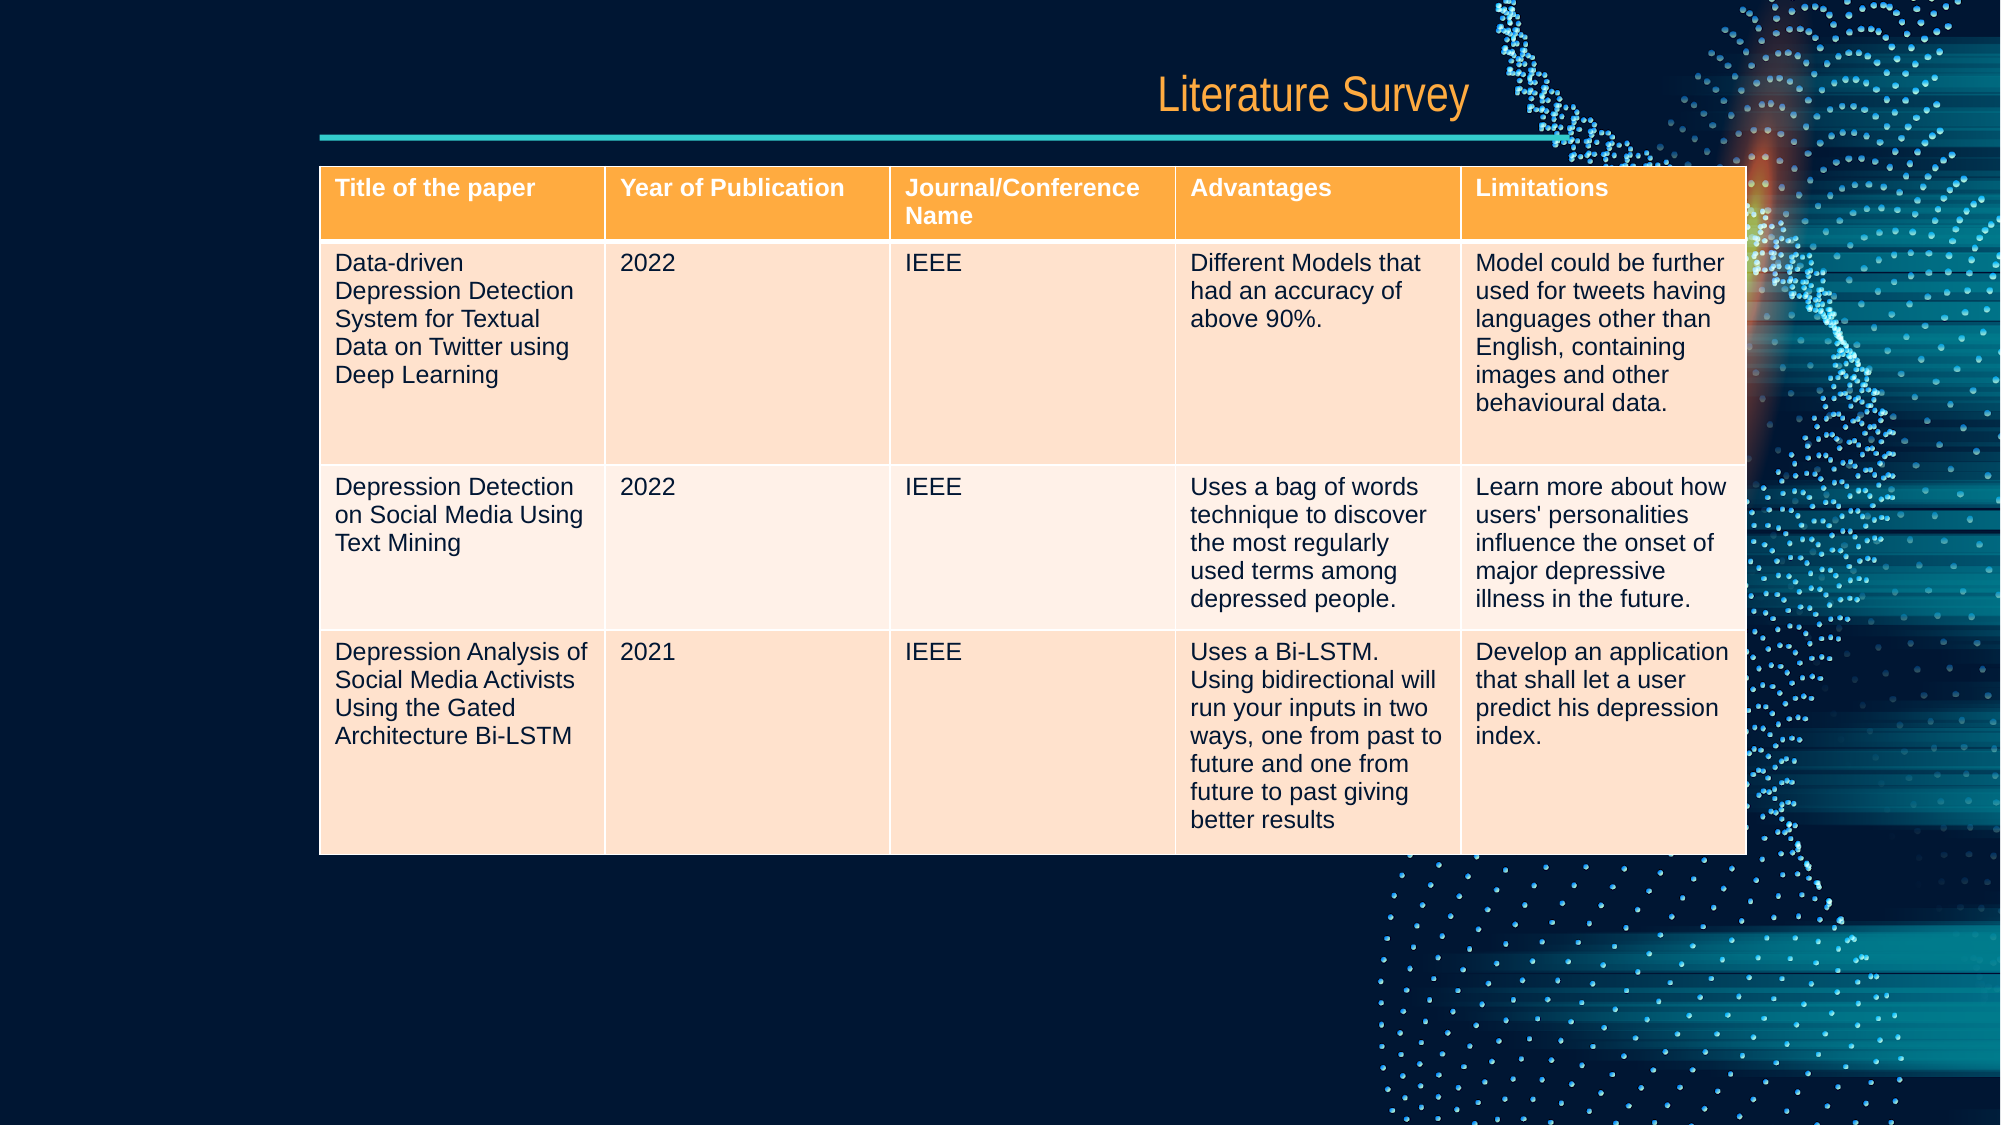

Literature Survey

| Title of the paper | Year of Publication | Journal/Conference Name | Advantages | Limitations |
| --- | --- | --- | --- | --- |
| Data-driven Depression Detection System for Textual Data on Twitter using Deep Learning | 2022 | IEEE | Different Models that had an accuracy of above 90%. | Model could be further used for tweets having languages other than English, containing images and other behavioural data. |
| Depression Detection on Social Media Using Text Mining | 2022 | IEEE | Uses a bag of words technique to discover the most regularly used terms among depressed people. | Learn more about how users' personalities influence the onset of major depressive illness in the future. |
| Depression Analysis of Social Media Activists Using the Gated Architecture Bi-LSTM | 2021 | IEEE | Uses a Bi-LSTM. Using bidirectional will run your inputs in two ways, one from past to future and one from future to past giving better results | Develop an application that shall let a user predict his depression index. |